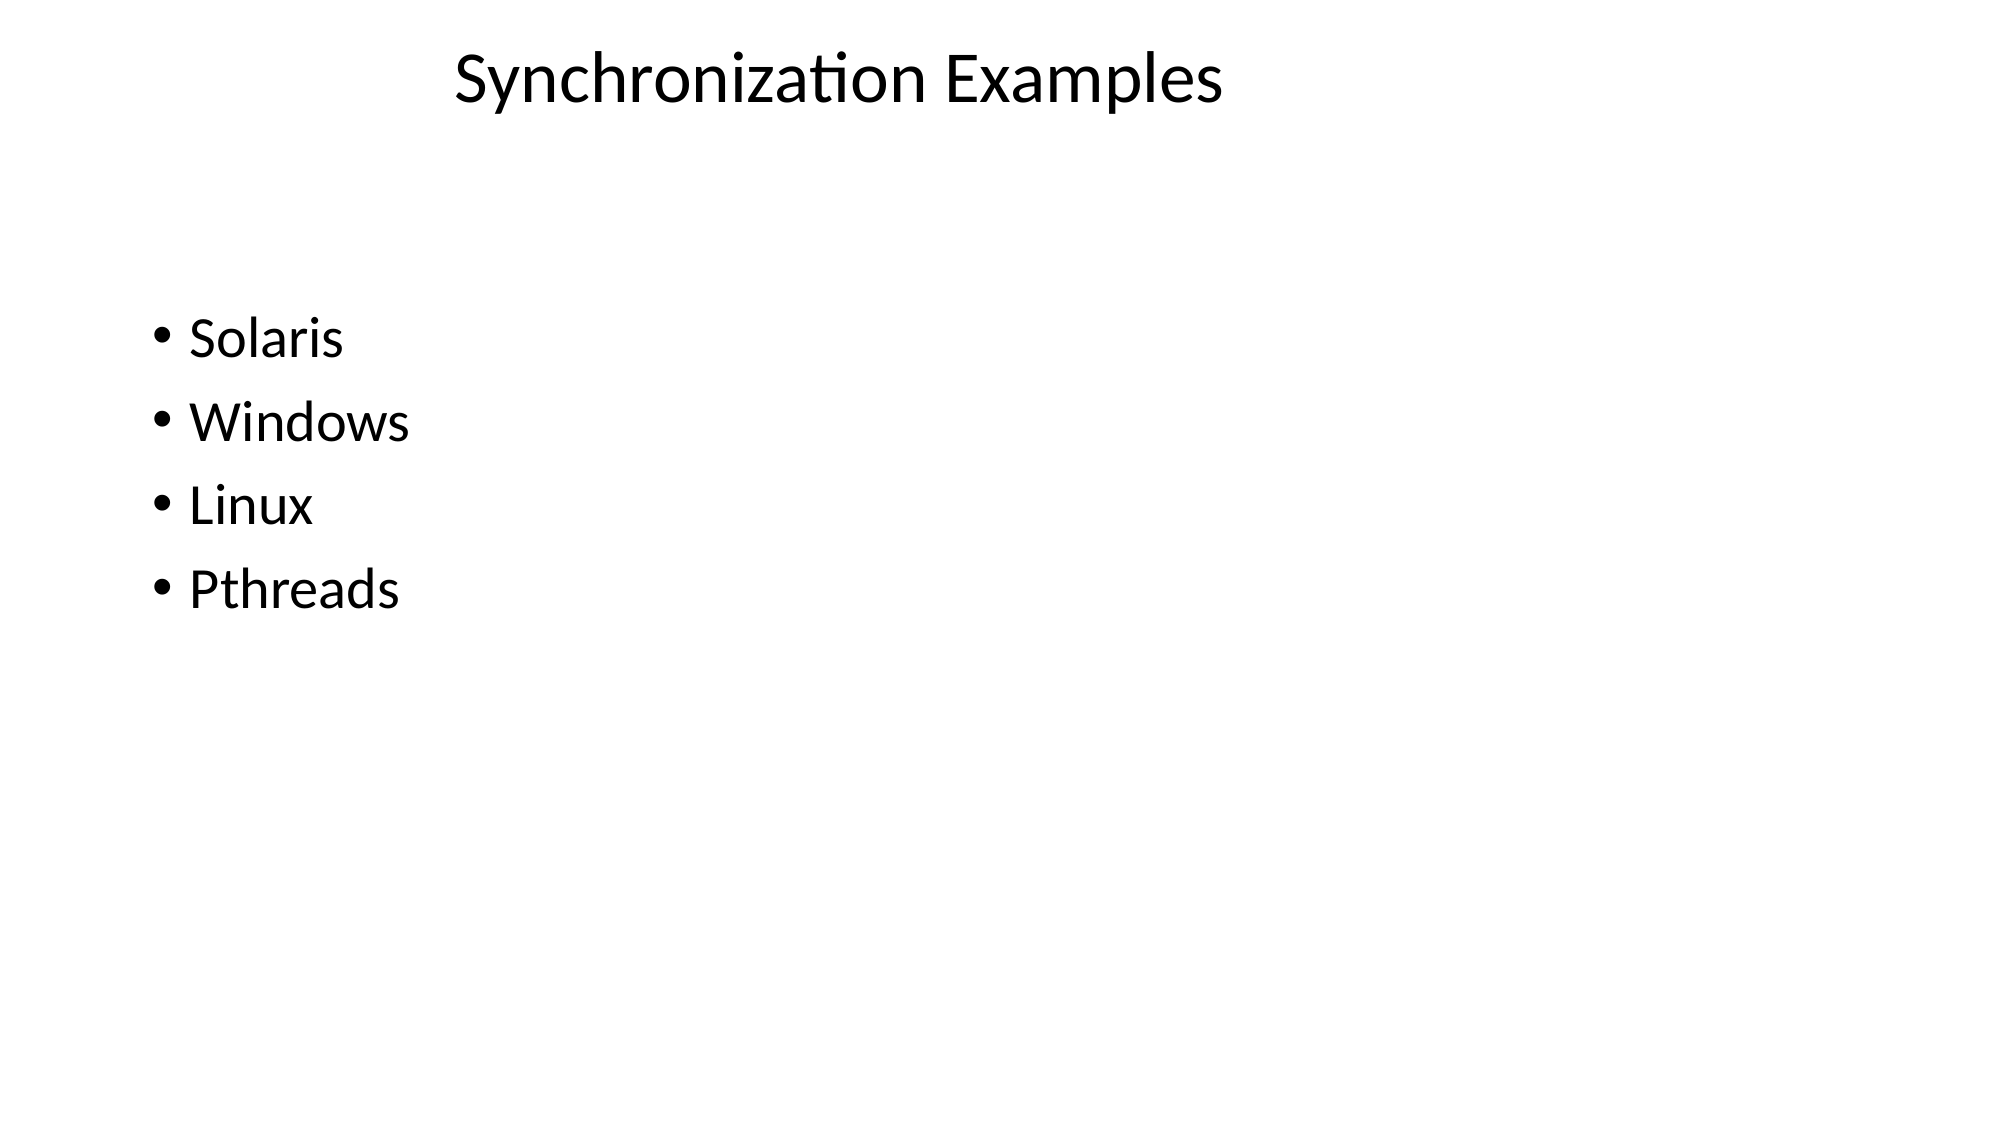

# Synchronization Examples
Solaris
Windows
Linux
Pthreads